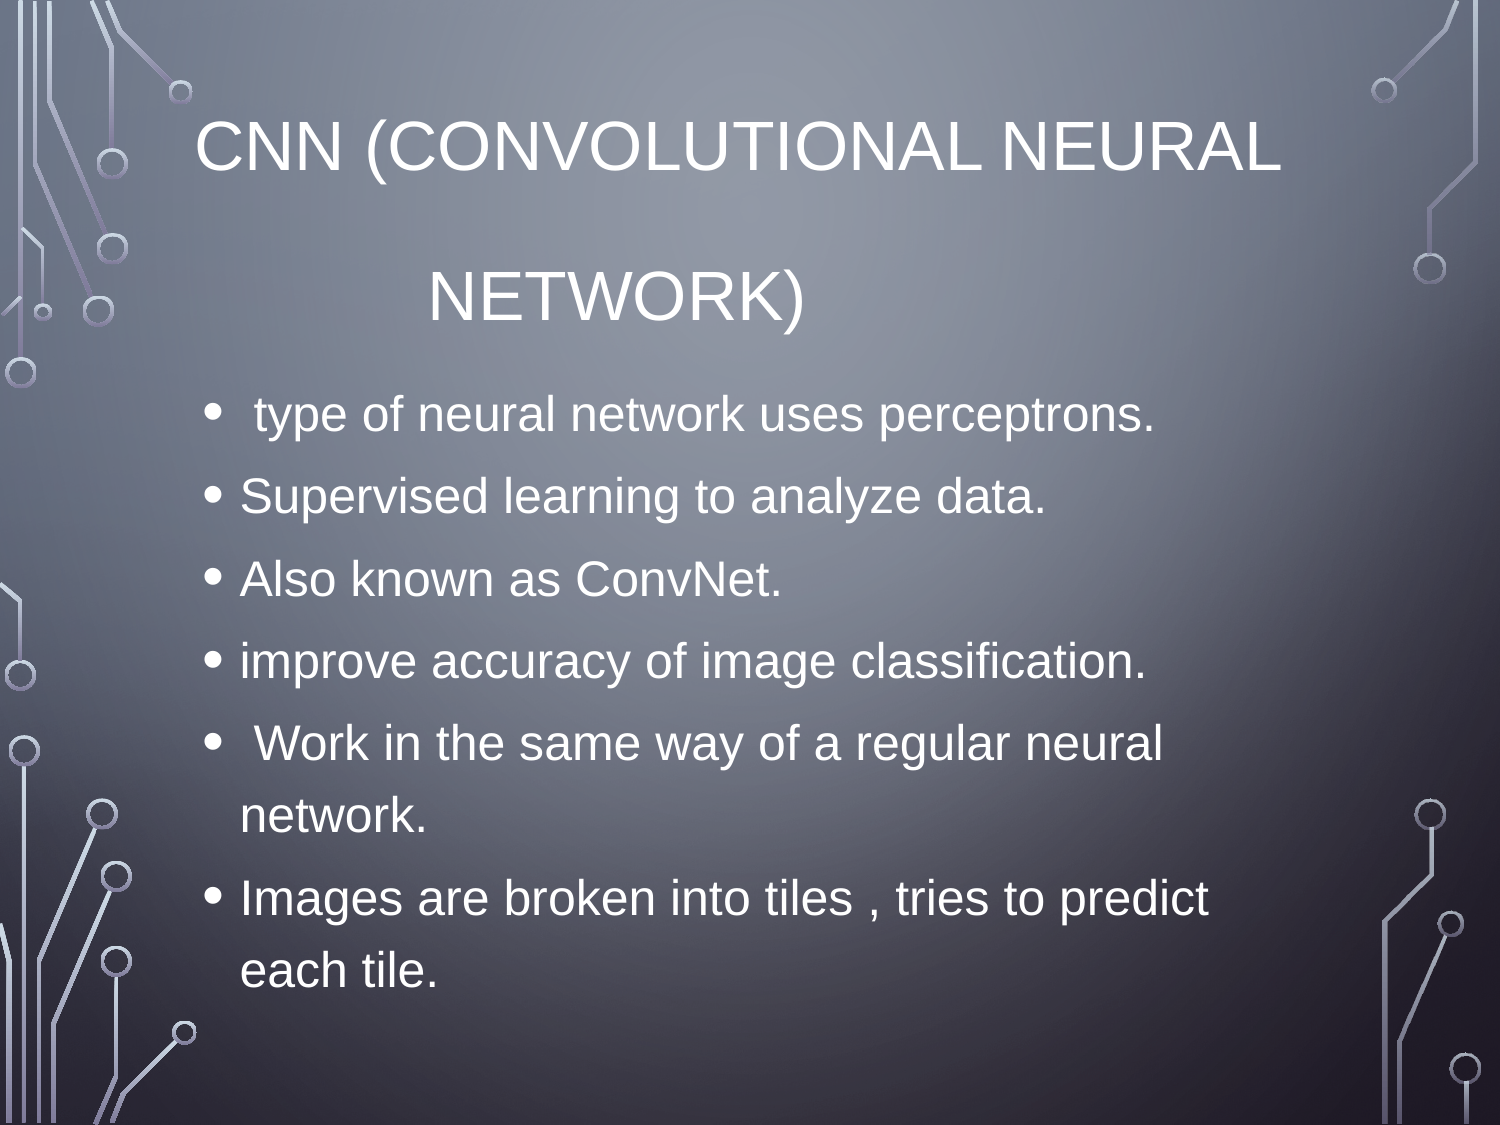

# CNN (Convolutional Neural network)
 type of neural network uses perceptrons.
Supervised learning to analyze data.
Also known as ConvNet.
improve accuracy of image classification.
 Work in the same way of a regular neural network.
Images are broken into tiles , tries to predict each tile.